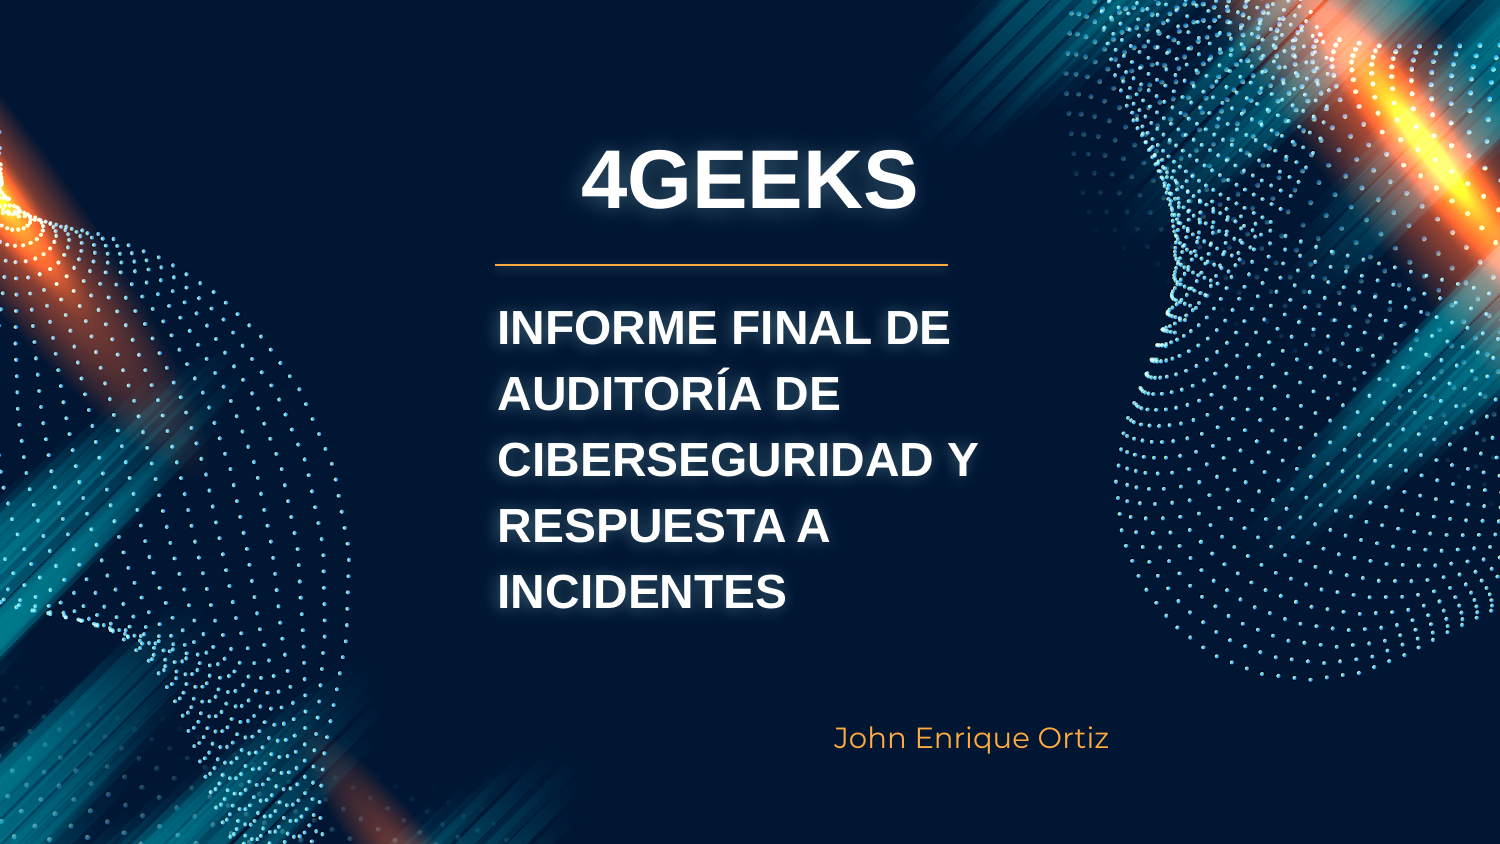

# 4GEEKS
INFORME FINAL DE AUDITORÍA DE CIBERSEGURIDAD Y RESPUESTA A INCIDENTES
John Enrique Ortiz